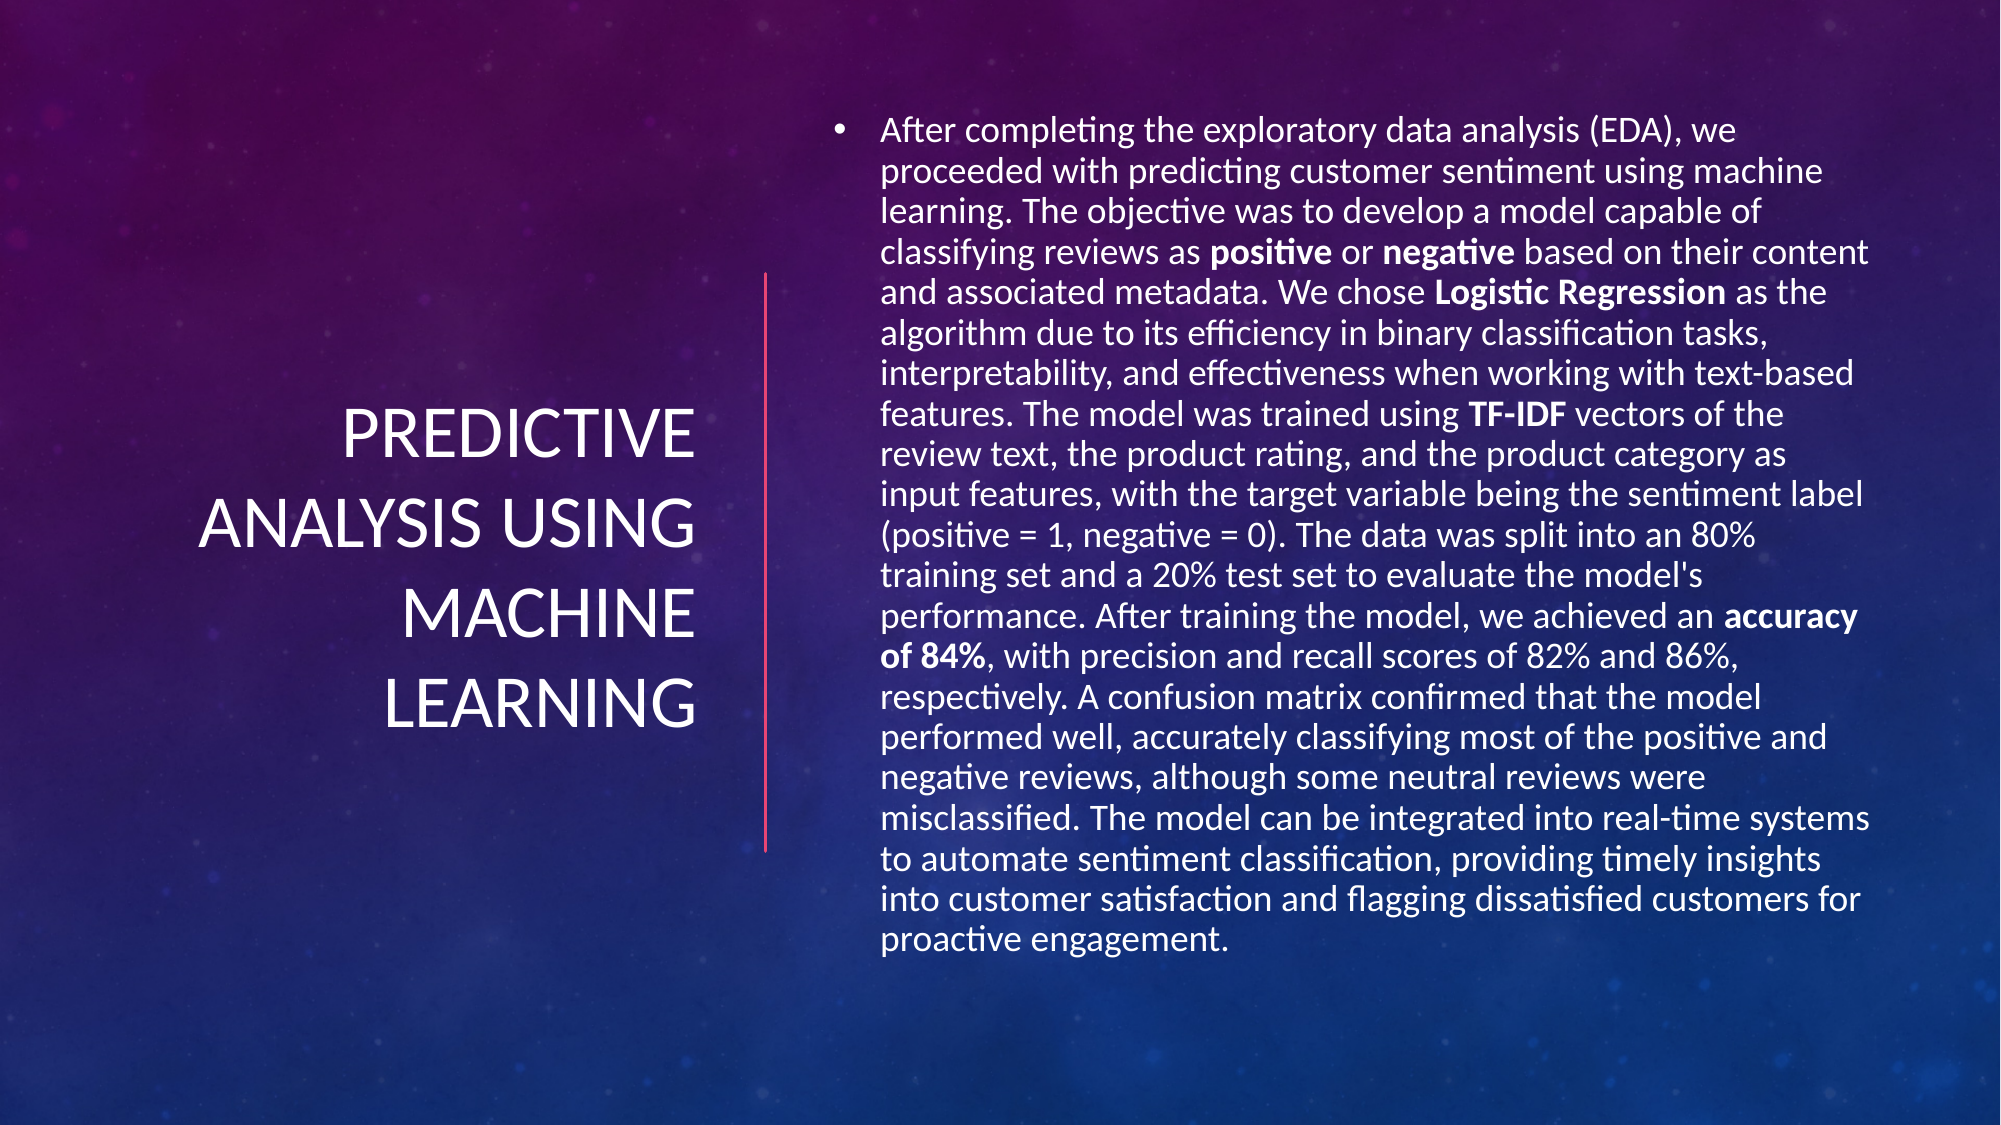

# Predictive Analysis Using Machine Learning
After completing the exploratory data analysis (EDA), we proceeded with predicting customer sentiment using machine learning. The objective was to develop a model capable of classifying reviews as positive or negative based on their content and associated metadata. We chose Logistic Regression as the algorithm due to its efficiency in binary classification tasks, interpretability, and effectiveness when working with text-based features. The model was trained using TF-IDF vectors of the review text, the product rating, and the product category as input features, with the target variable being the sentiment label (positive = 1, negative = 0). The data was split into an 80% training set and a 20% test set to evaluate the model's performance. After training the model, we achieved an accuracy of 84%, with precision and recall scores of 82% and 86%, respectively. A confusion matrix confirmed that the model performed well, accurately classifying most of the positive and negative reviews, although some neutral reviews were misclassified. The model can be integrated into real-time systems to automate sentiment classification, providing timely insights into customer satisfaction and flagging dissatisfied customers for proactive engagement.